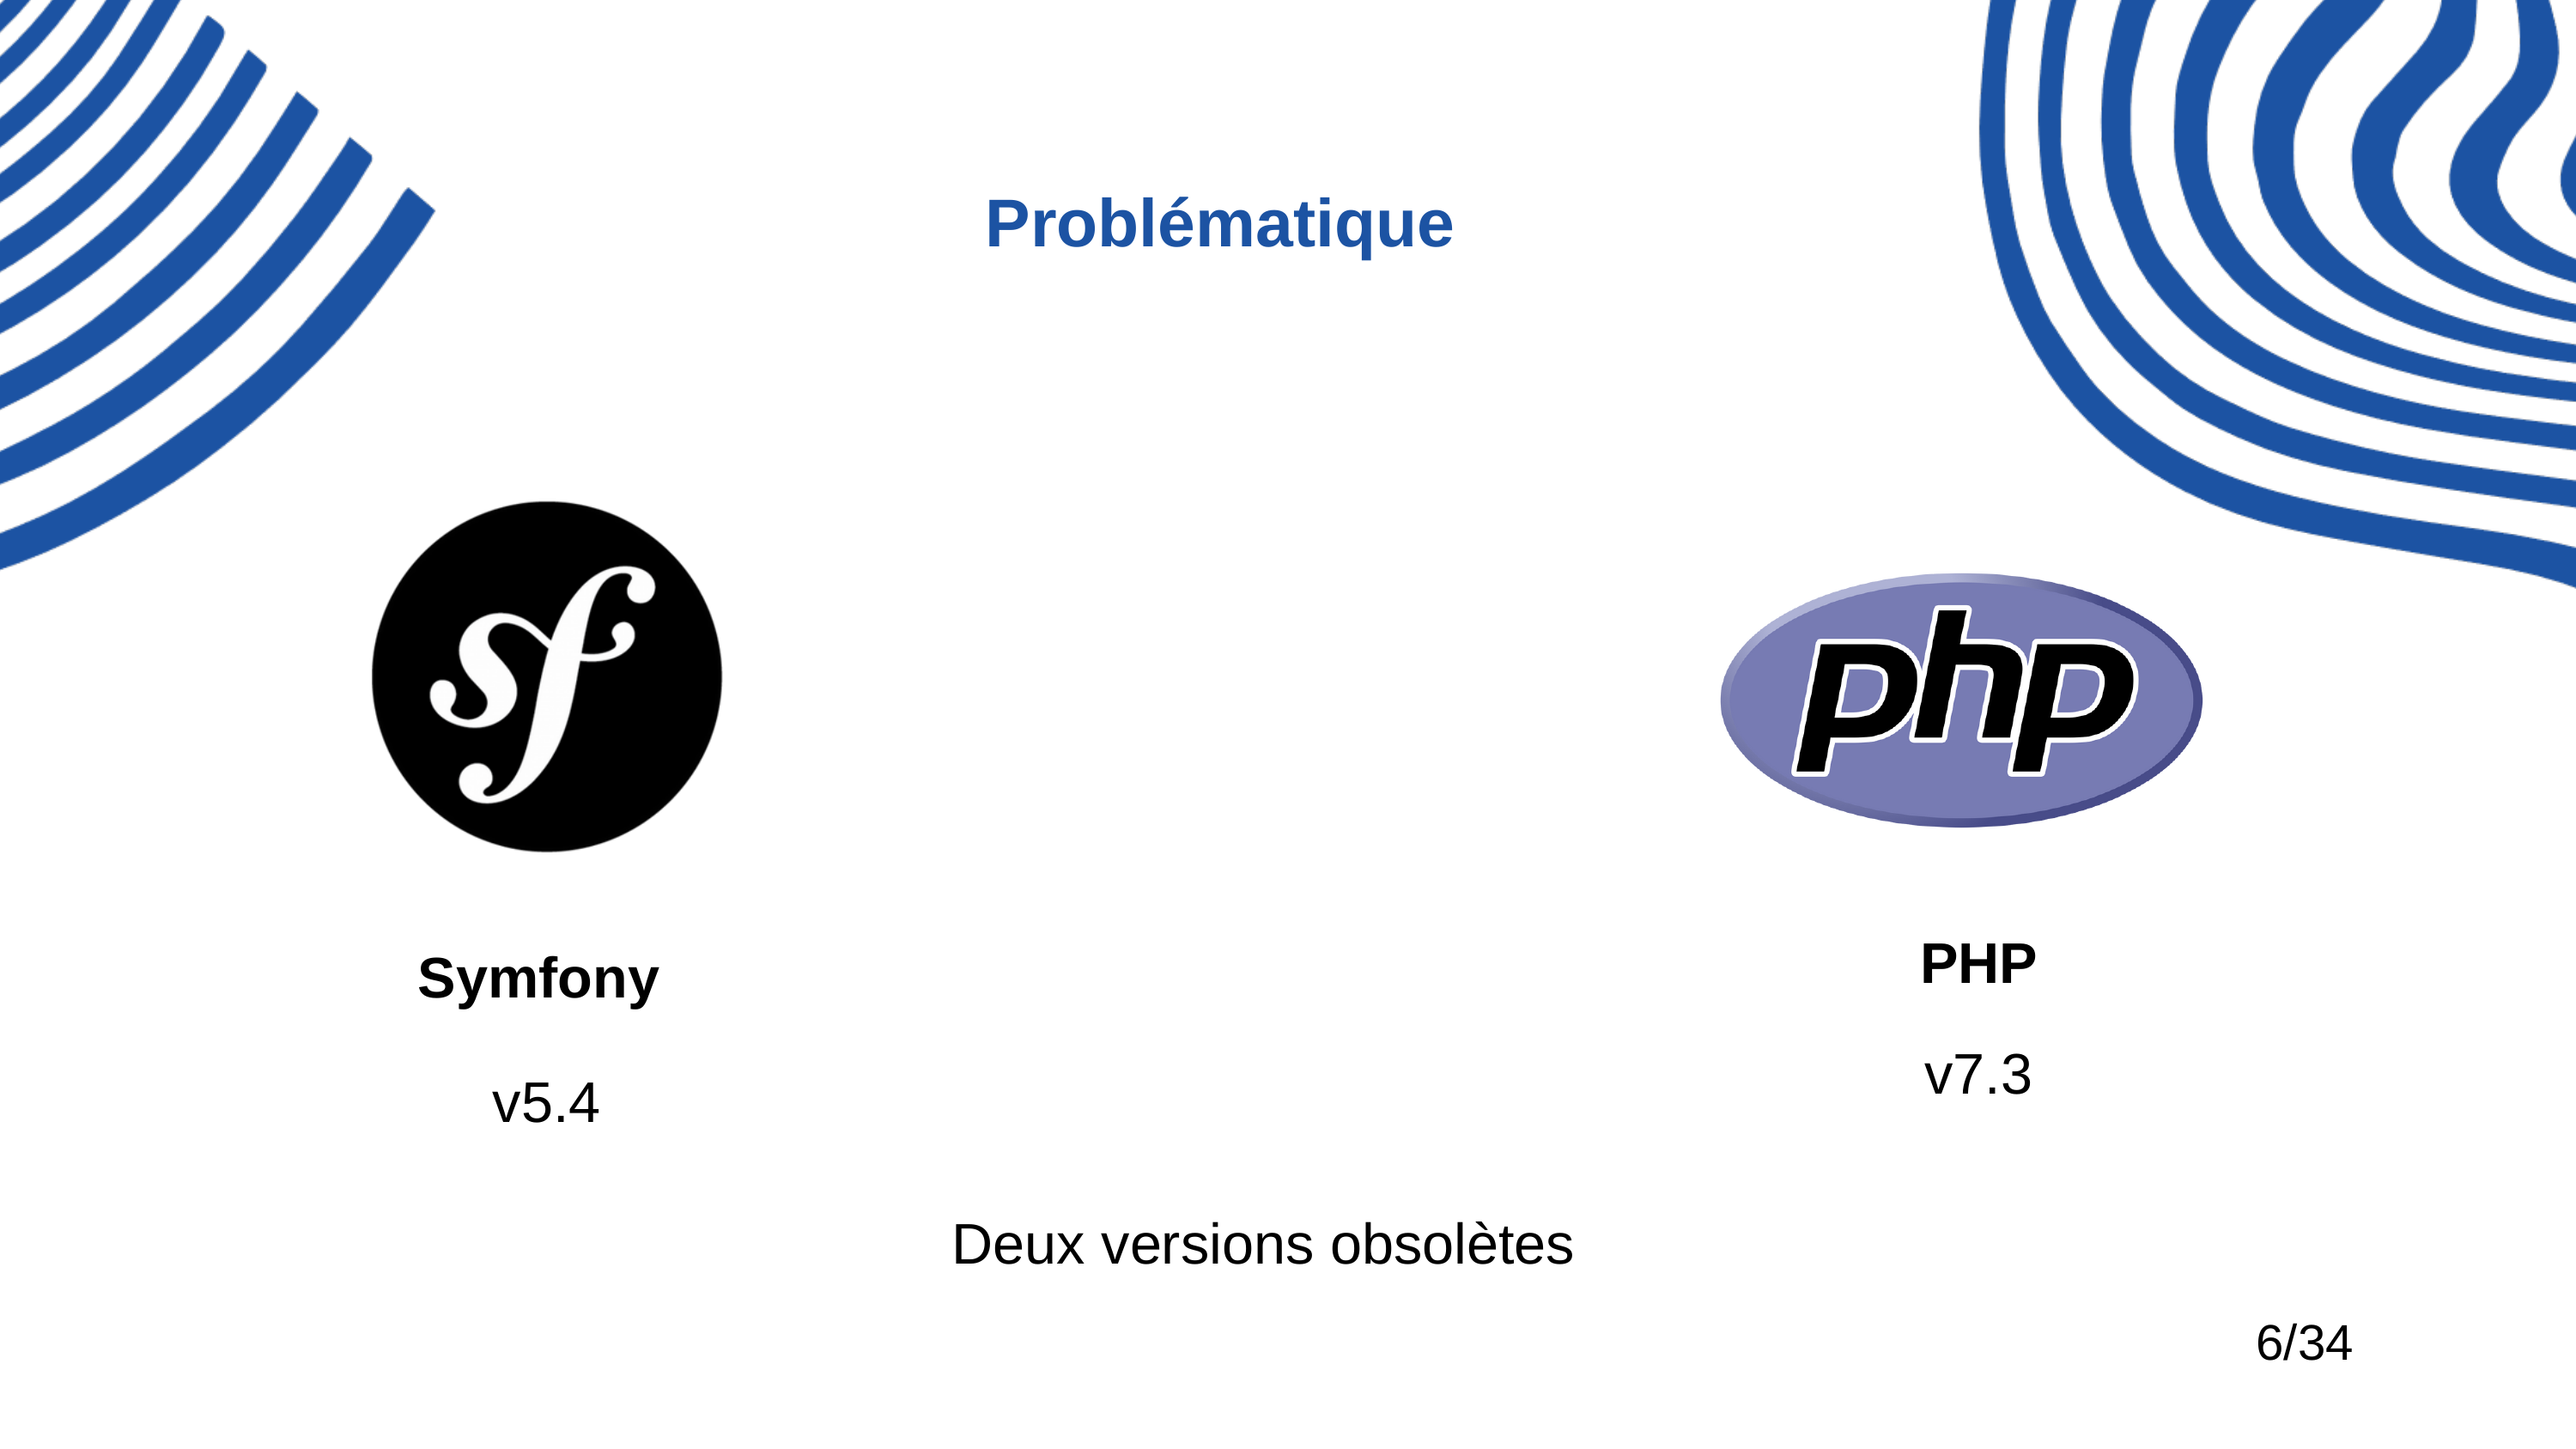

Problématique

PHP
v7.3
Symfony
v5.4
Deux versions obsolètes
6/34